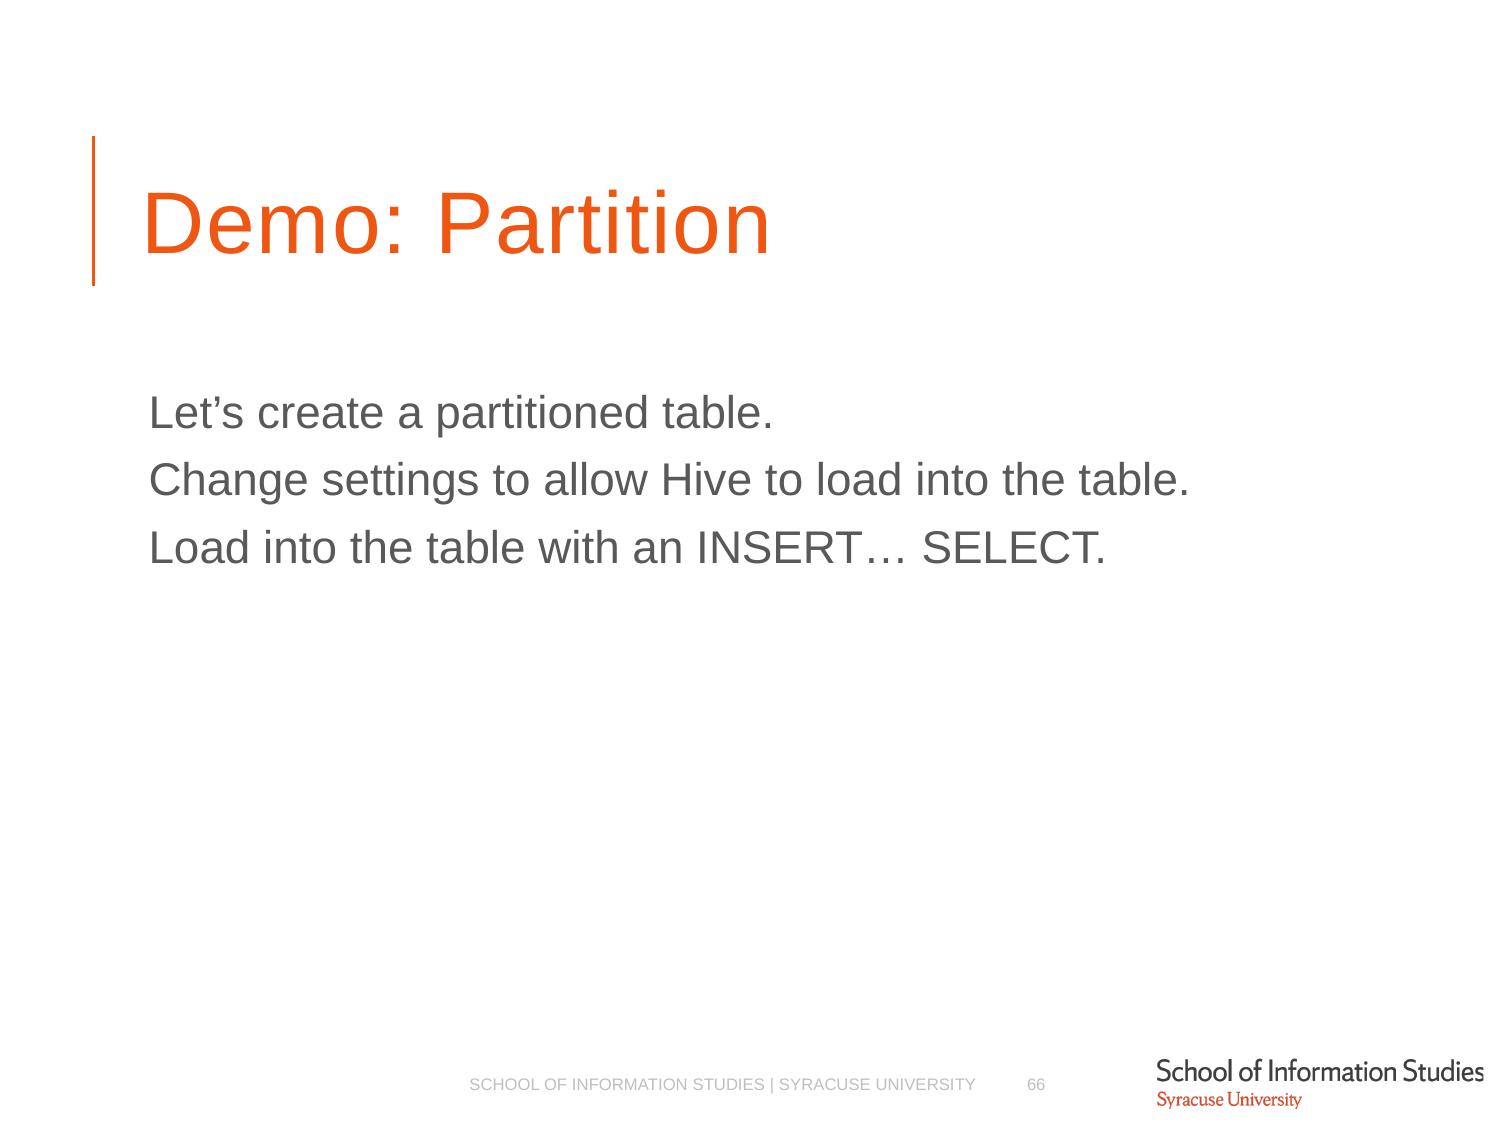

# Demo: Partition
Let’s create a partitioned table.
Change settings to allow Hive to load into the table.
Load into the table with an INSERT… SELECT.
School of Information Studies | Syracuse University
66